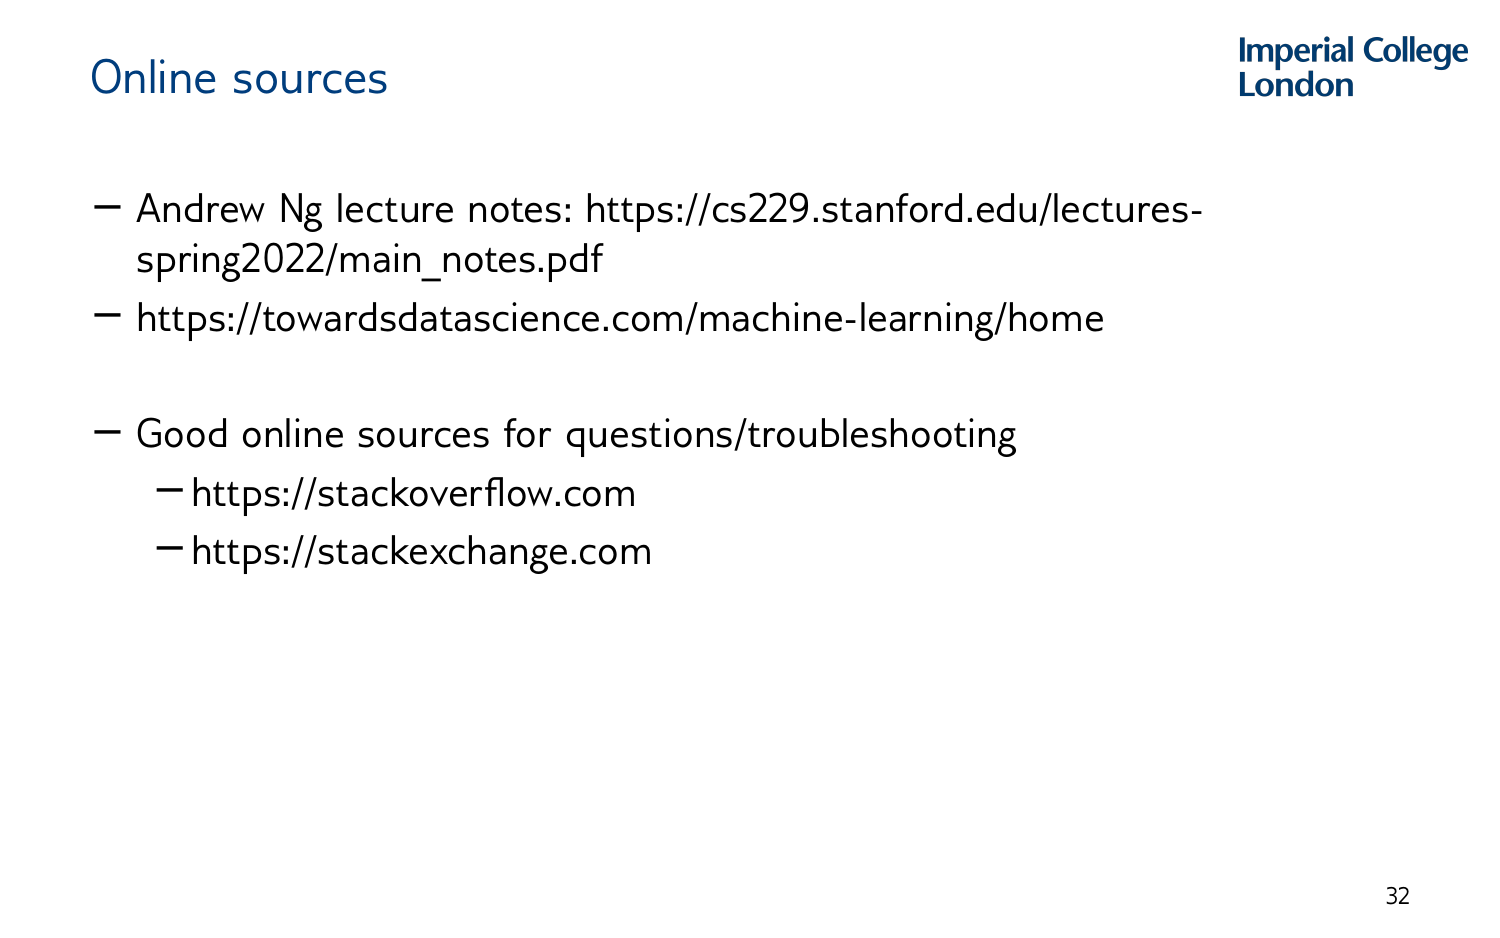

# Online sources
Andrew Ng lecture notes: https://cs229.stanford.edu/lectures-spring2022/main_notes.pdf
https://towardsdatascience.com/machine-learning/home

Good online sources for questions/troubleshooting
https://stackoverflow.com
https://stackexchange.com

32